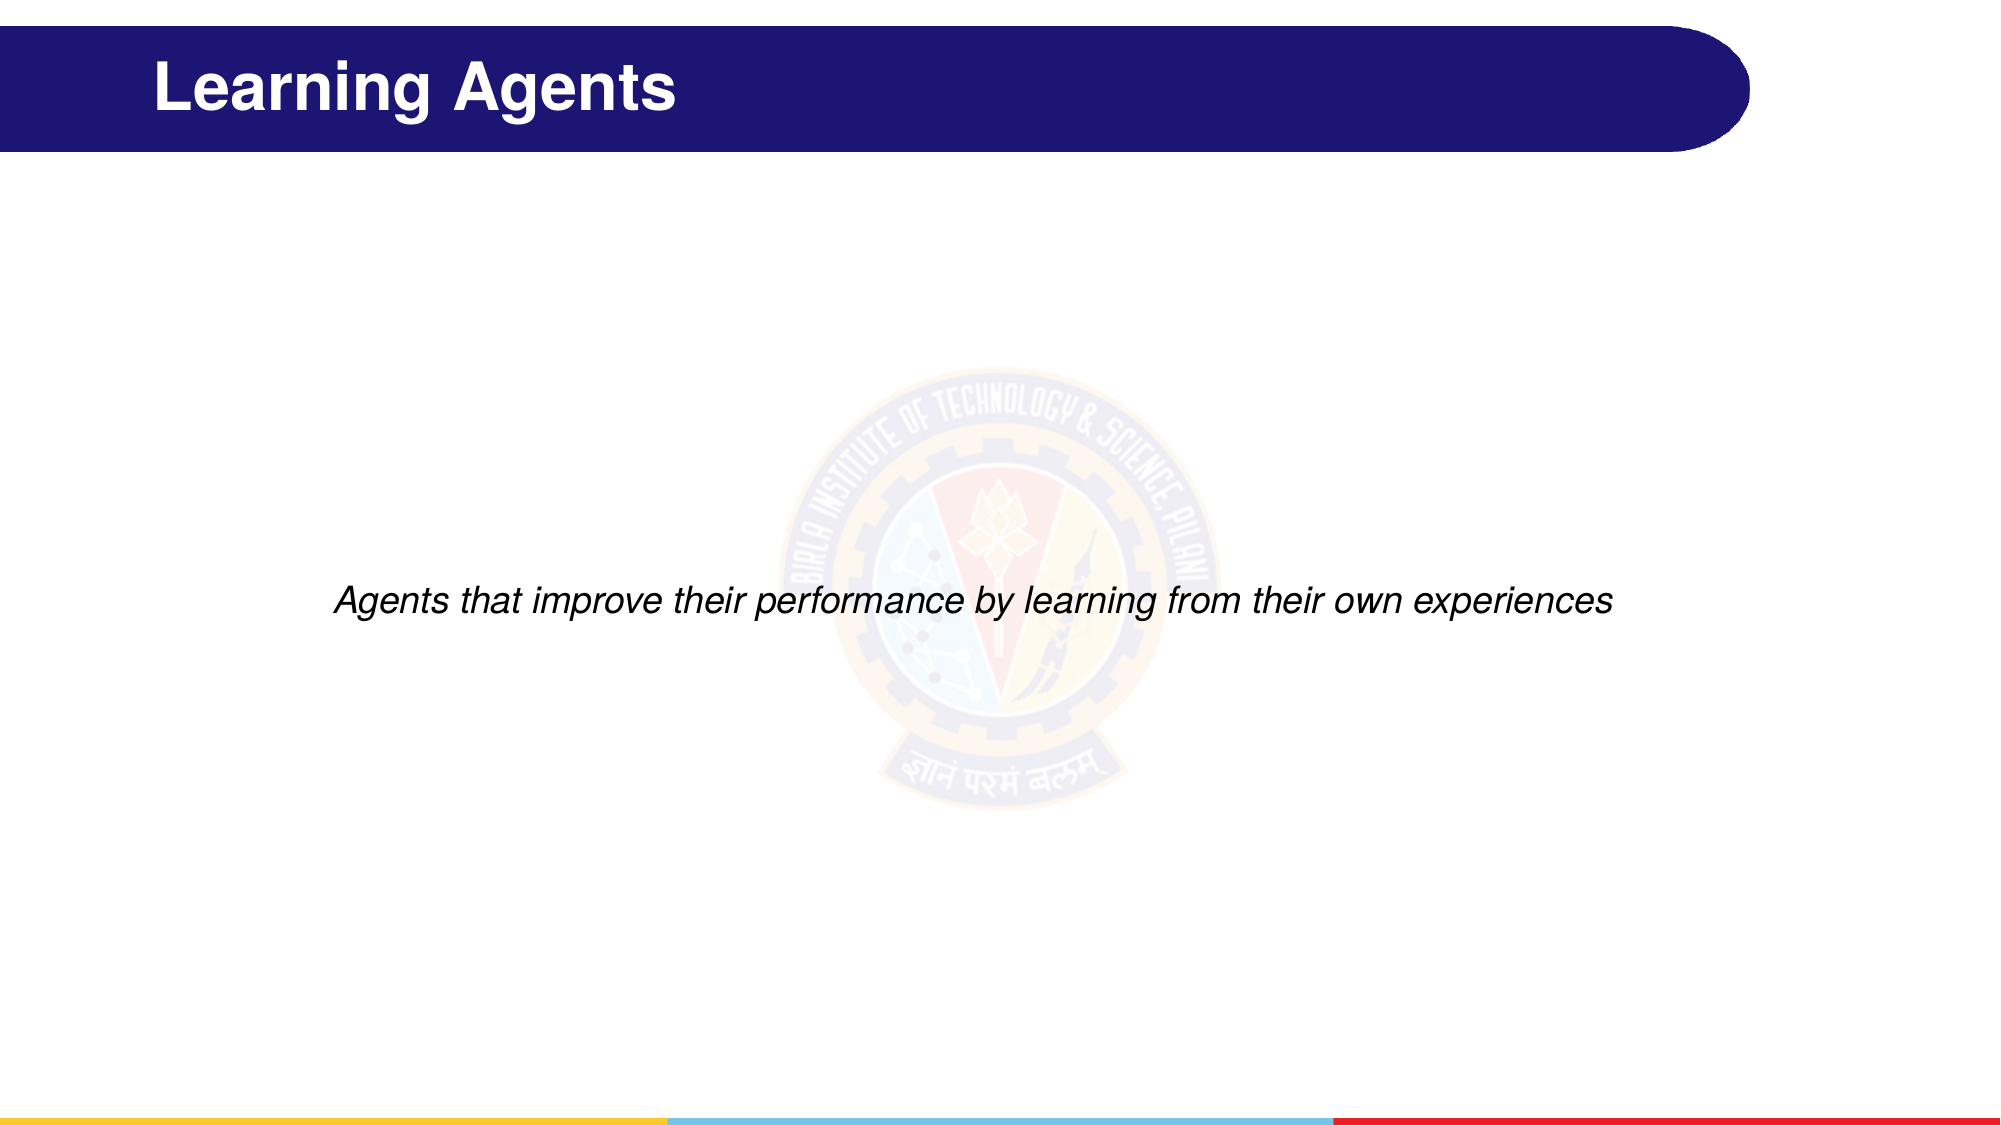

# Learning Agents

Agents that improve their performance by learning from their own experiences